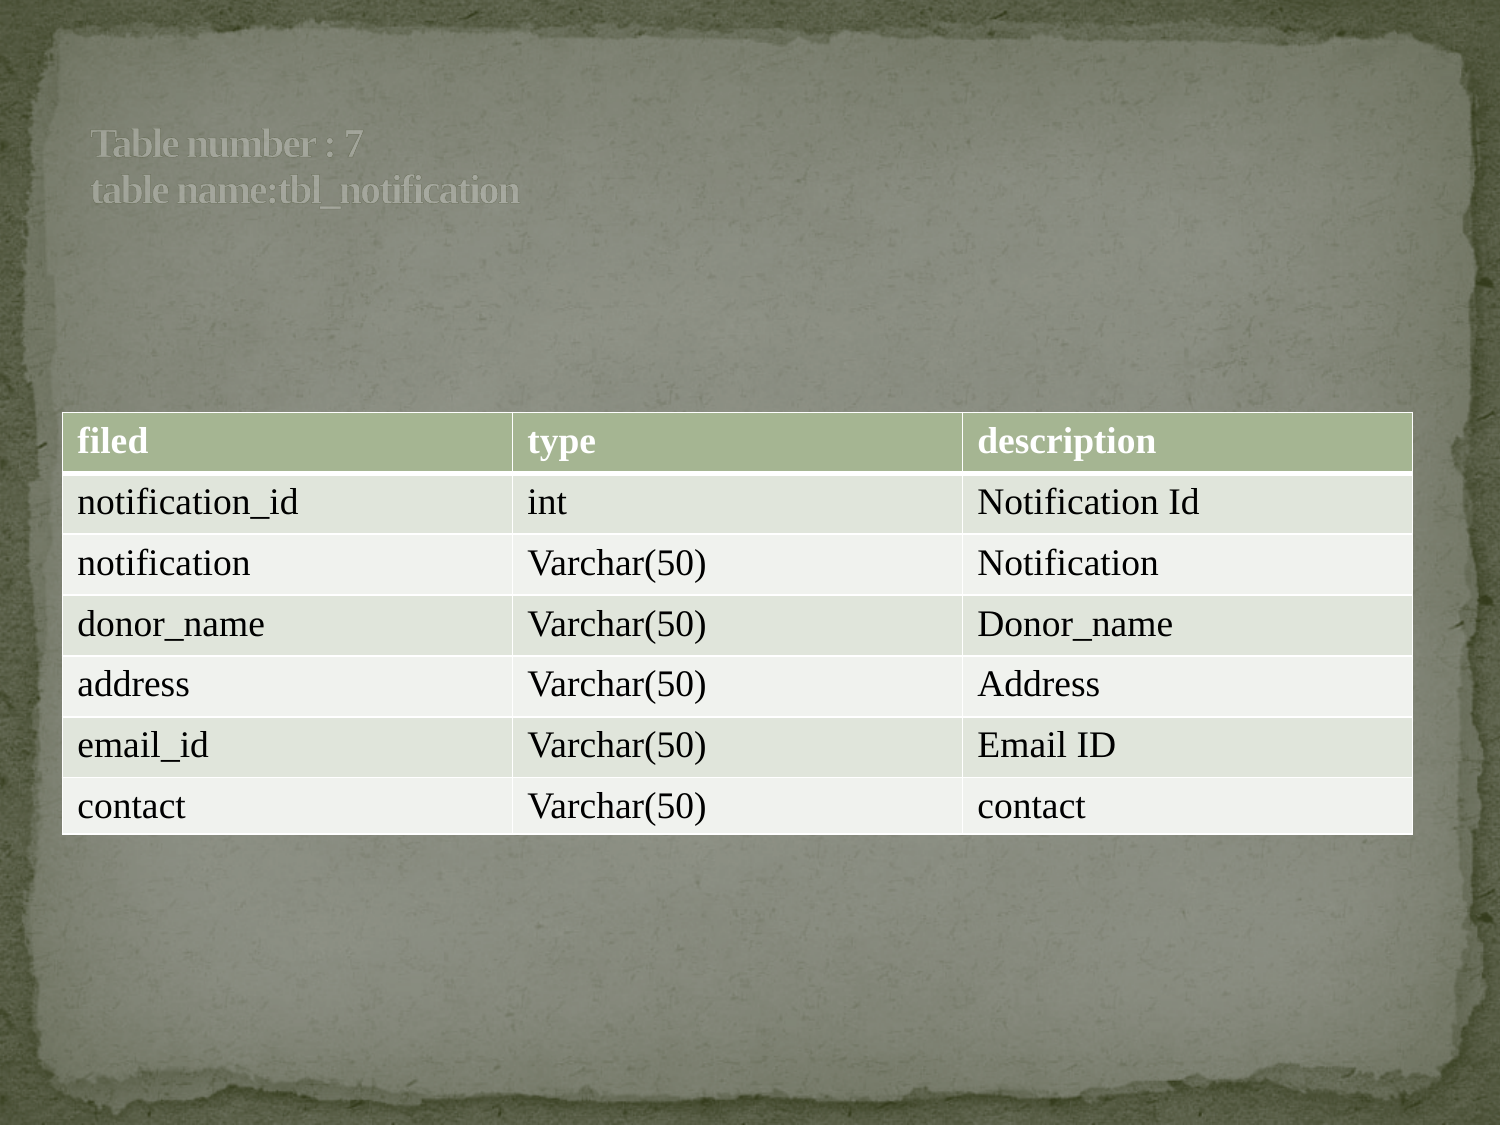

Table number : 7
table name:tbl_notification
| filed | type | description |
| --- | --- | --- |
| notification\_id | int | Notification Id |
| notification | Varchar(50) | Notification |
| donor\_name | Varchar(50) | Donor\_name |
| address | Varchar(50) | Address |
| email\_id | Varchar(50) | Email ID |
| contact | Varchar(50) | contact |